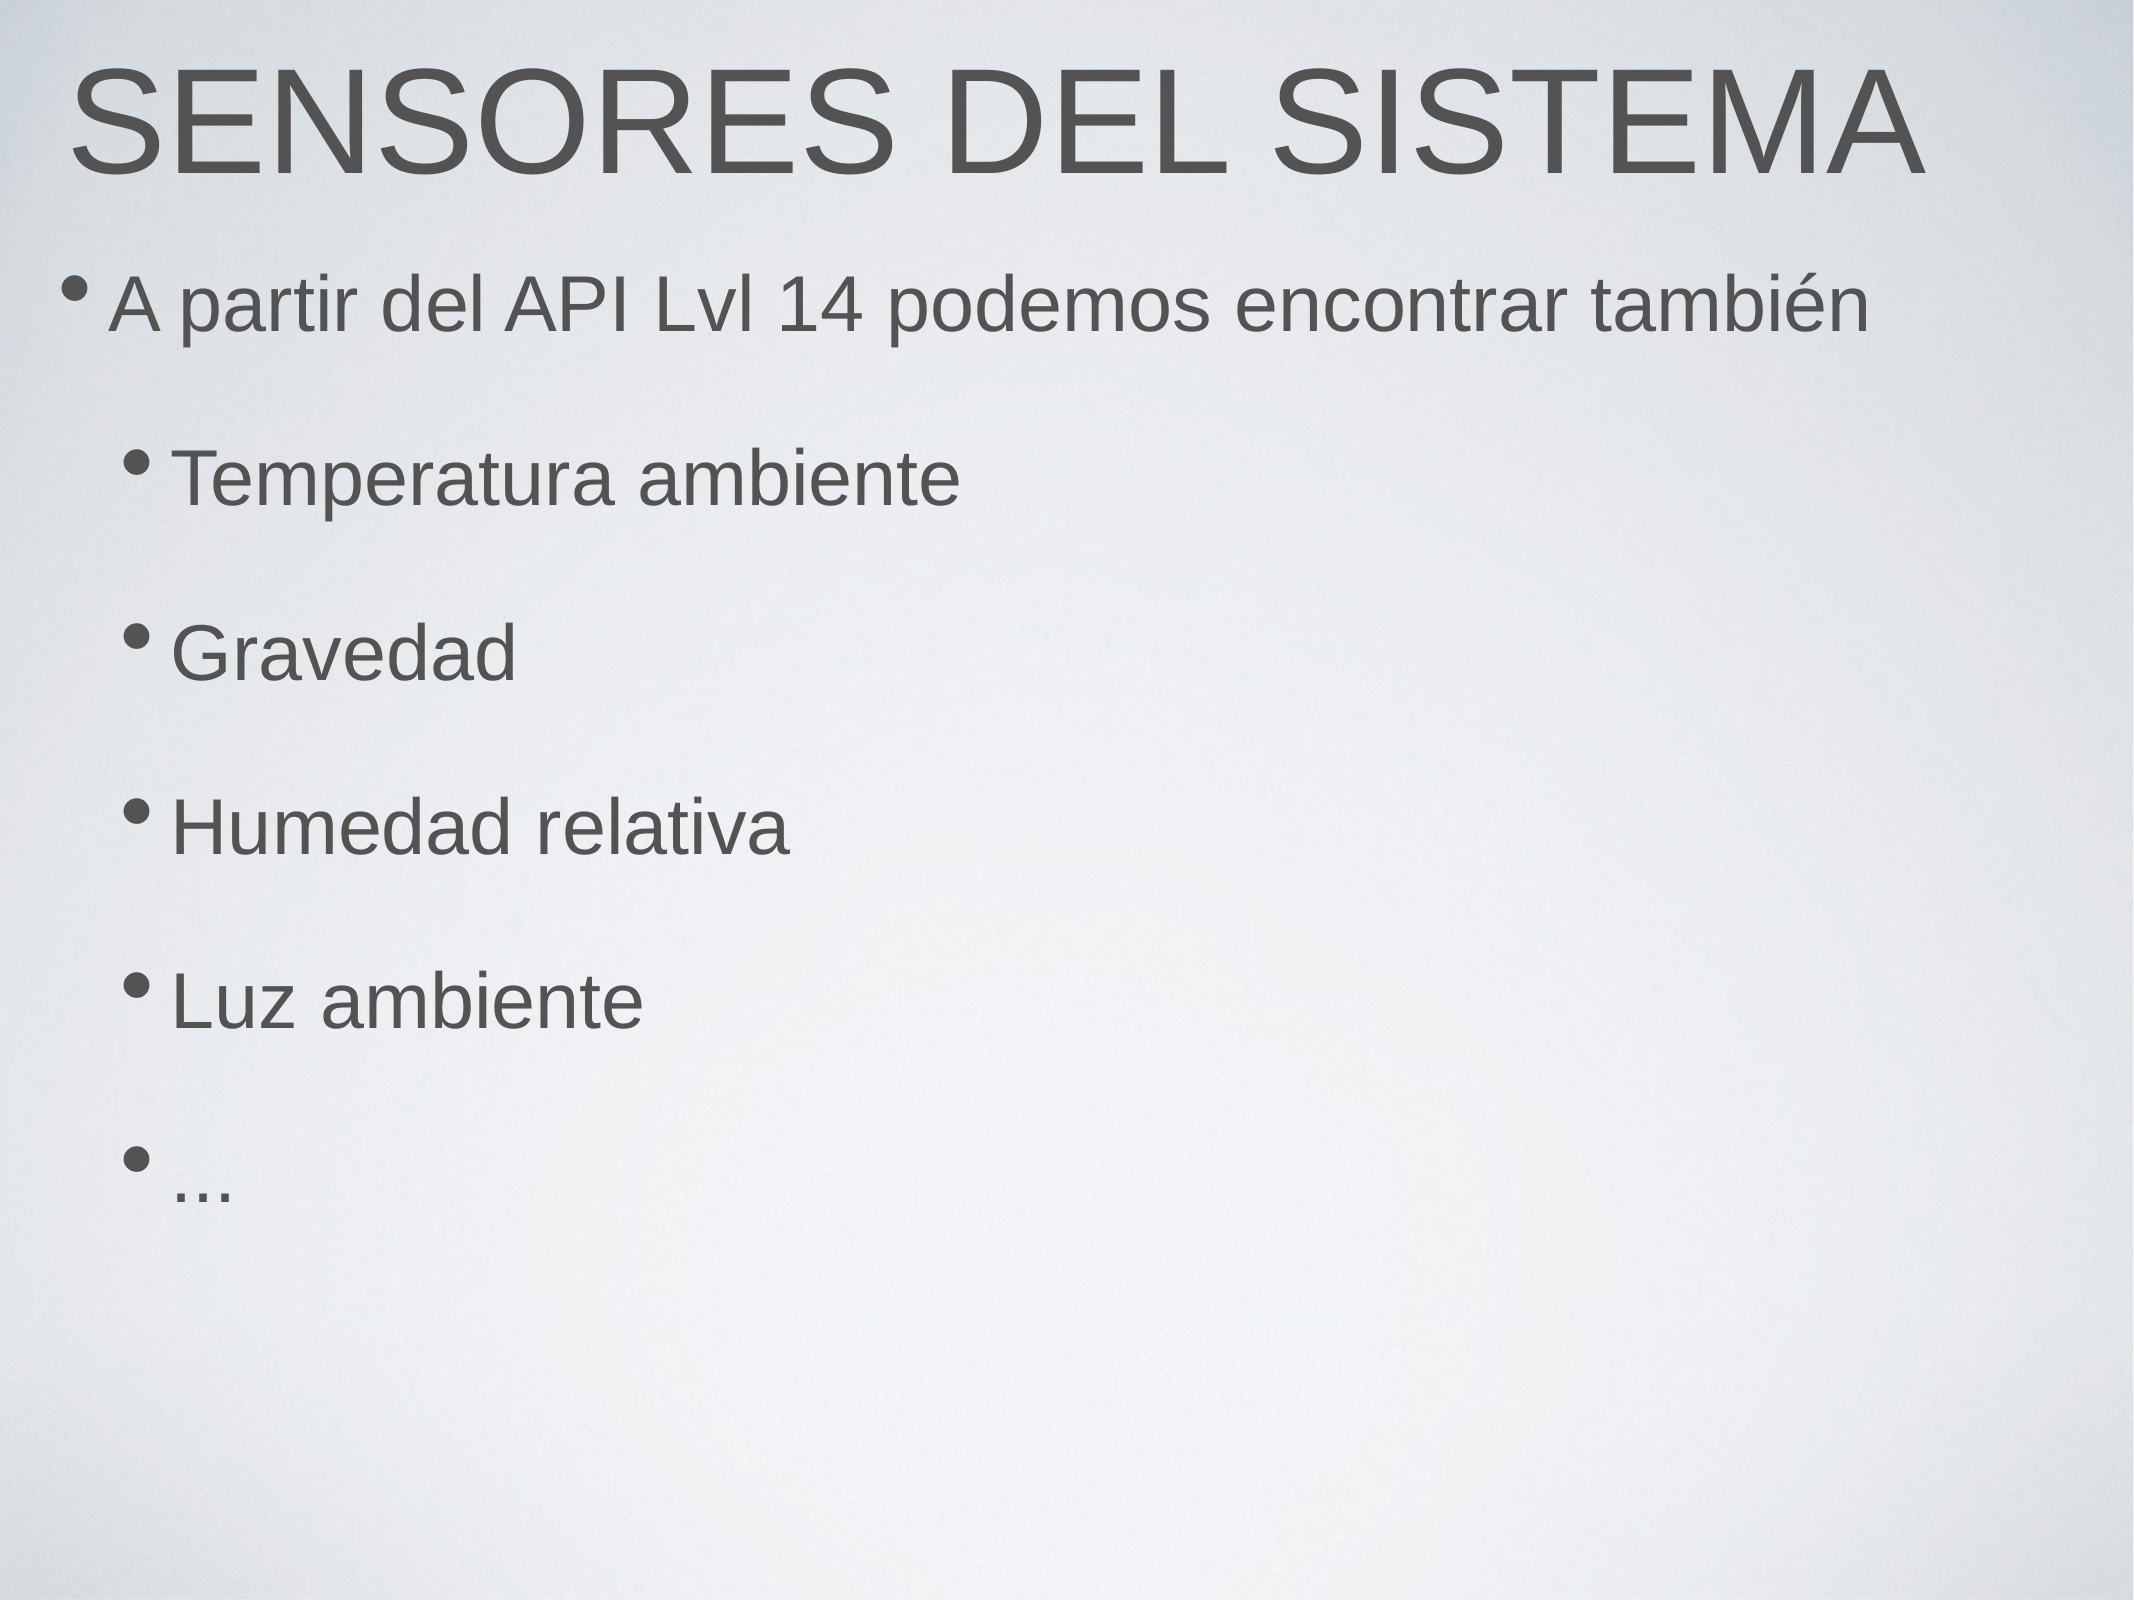

# Sensores del sistema
A partir del API Lvl 14 podemos encontrar también
Temperatura ambiente
Gravedad
Humedad relativa
Luz ambiente
...